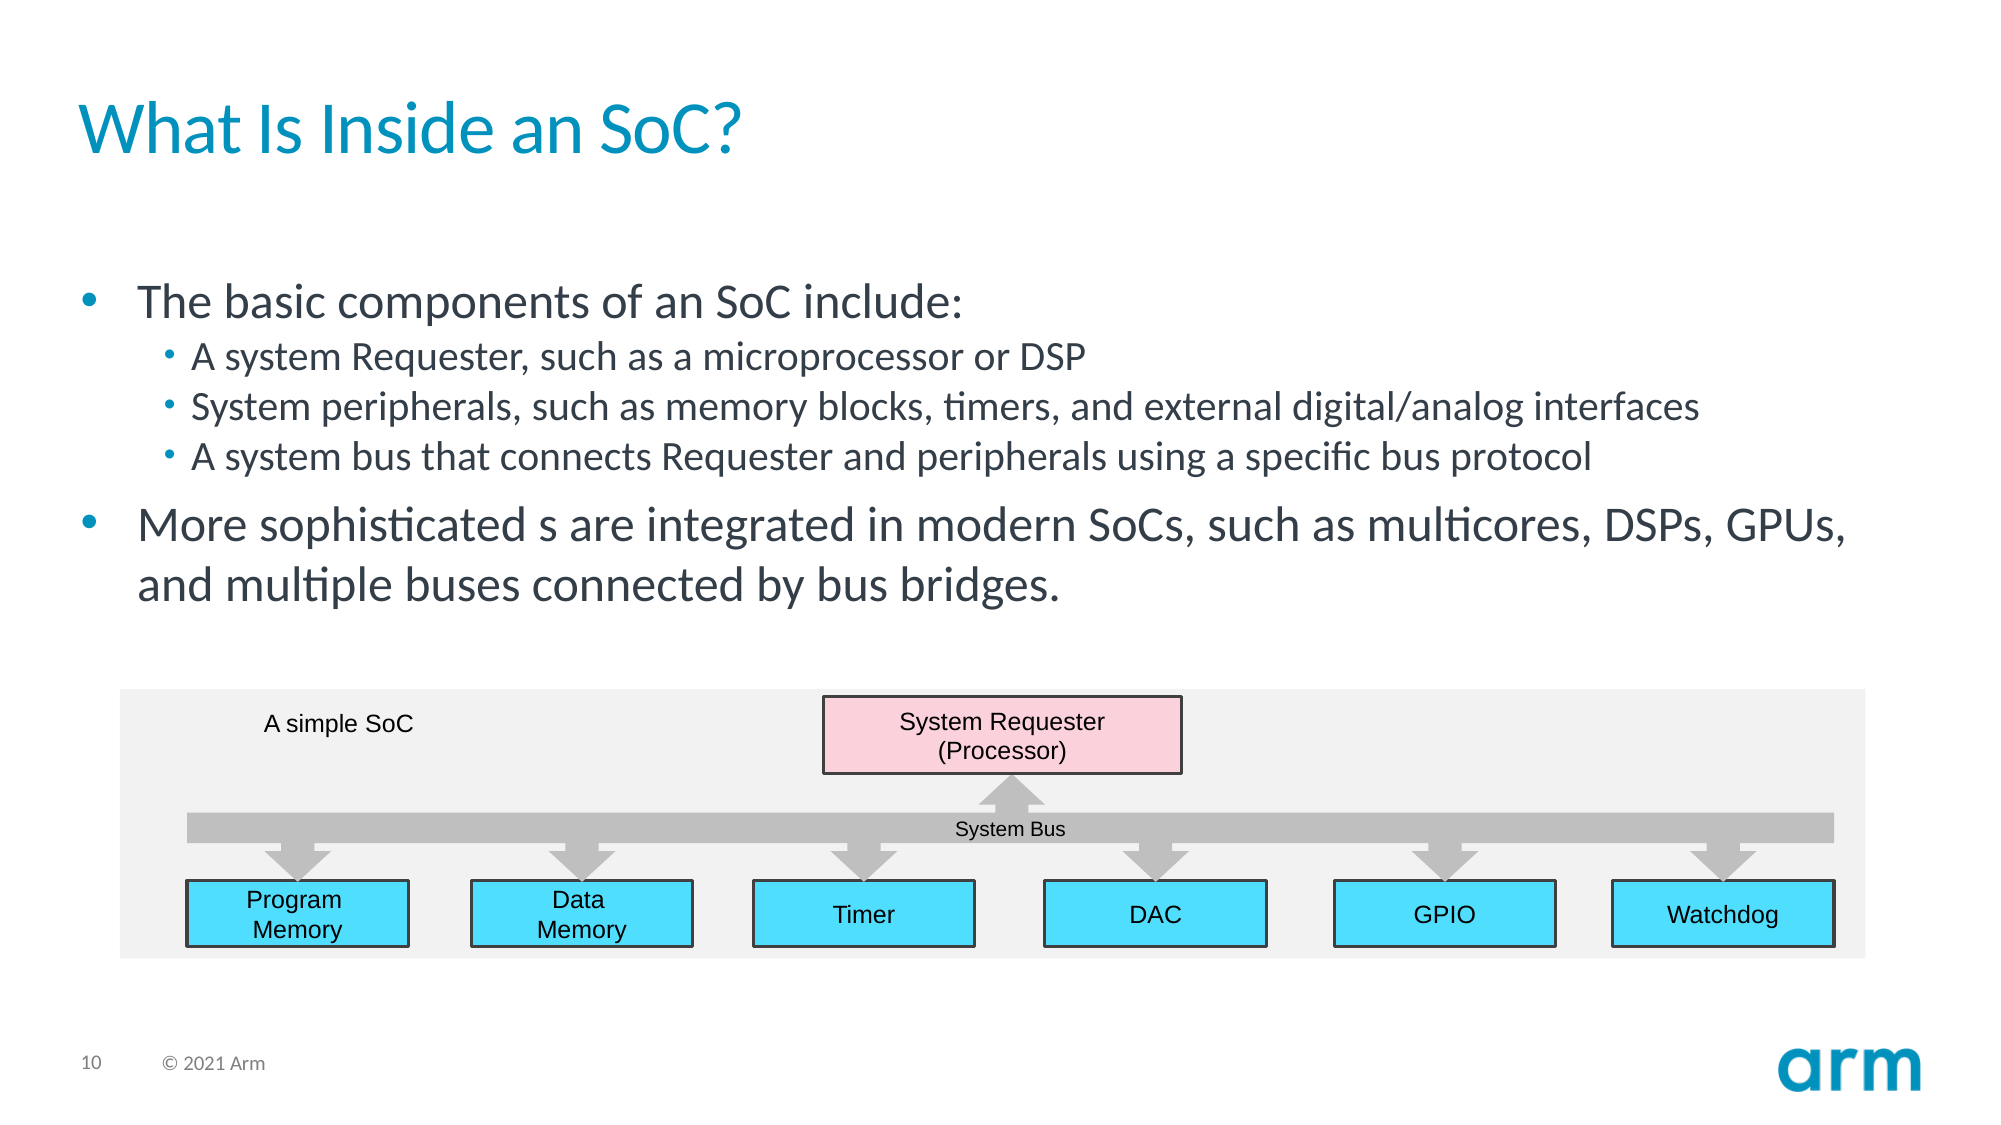

# What Is Inside an SoC?
The basic components of an SoC include:
A system Requester, such as a microprocessor or DSP
System peripherals, such as memory blocks, timers, and external digital/analog interfaces
A system bus that connects Requester and peripherals using a specific bus protocol
More sophisticated s are integrated in modern SoCs, such as multicores, DSPs, GPUs, and multiple buses connected by bus bridges.

System Requester
(Processor)
A simple SoC

System Bus

Program
Memory
Data
Memory
Timer
DAC
GPIO
Watchdog